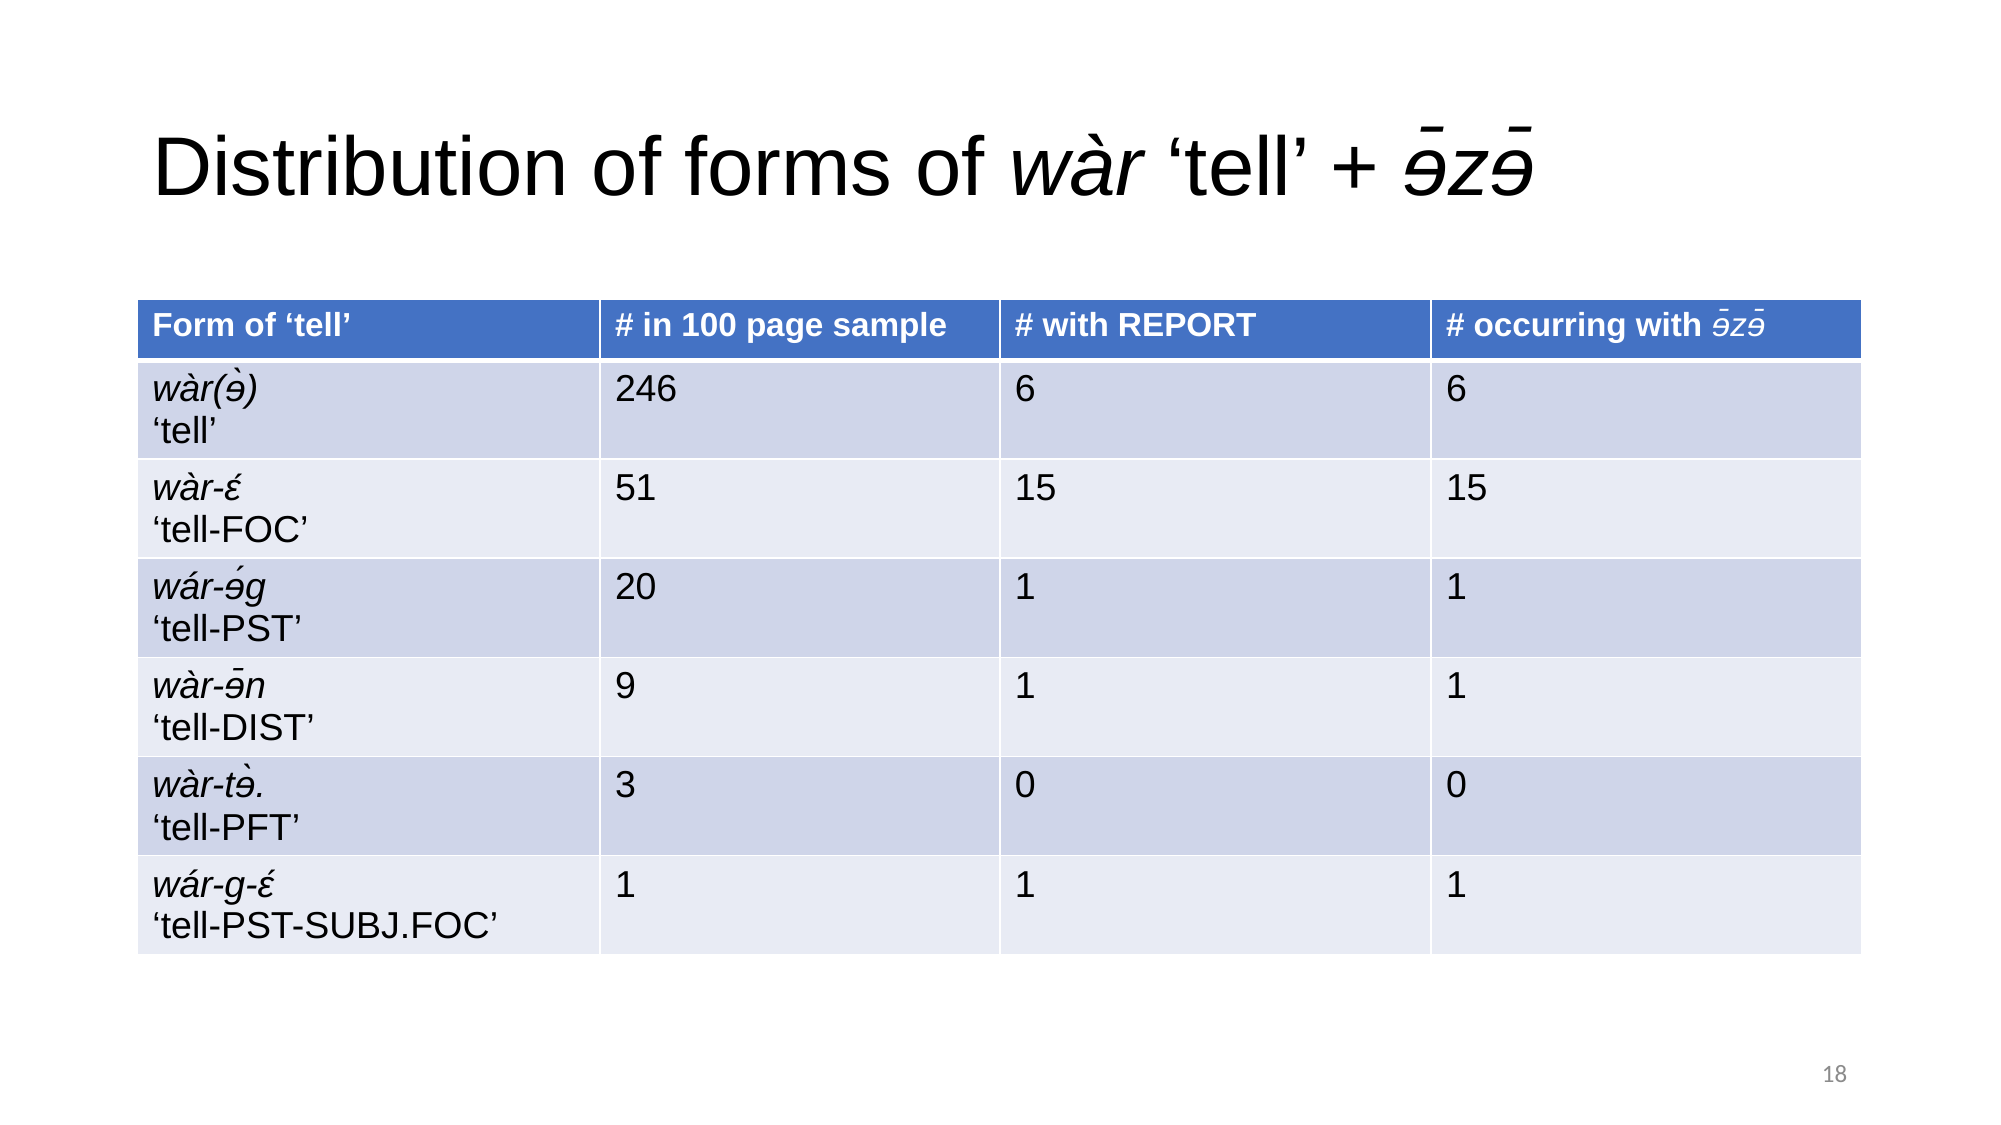

# Distribution of forms of wàr ‘tell’ + ɘ̄zɘ̄
| Form of ‘tell’ | # in 100 page sample | # with REPORT | # occurring with ɘ̄zɘ̄ |
| --- | --- | --- | --- |
| wàr(ɘ̀) ‘tell’ | 246 | 6 | 6 |
| wàr-ɛ́ ‘tell-foc’ | 51 | 15 | 15 |
| wár-ɘ́g ‘tell-pst’ | 20 | 1 | 1 |
| wàr-ɘ̄n ‘tell-dist’ | 9 | 1 | 1 |
| wàr-tɘ̀. ‘tell-pft’ | 3 | 0 | 0 |
| wár-g-ɛ́ ‘tell-pst-subj.foc’ | 1 | 1 | 1 |
18